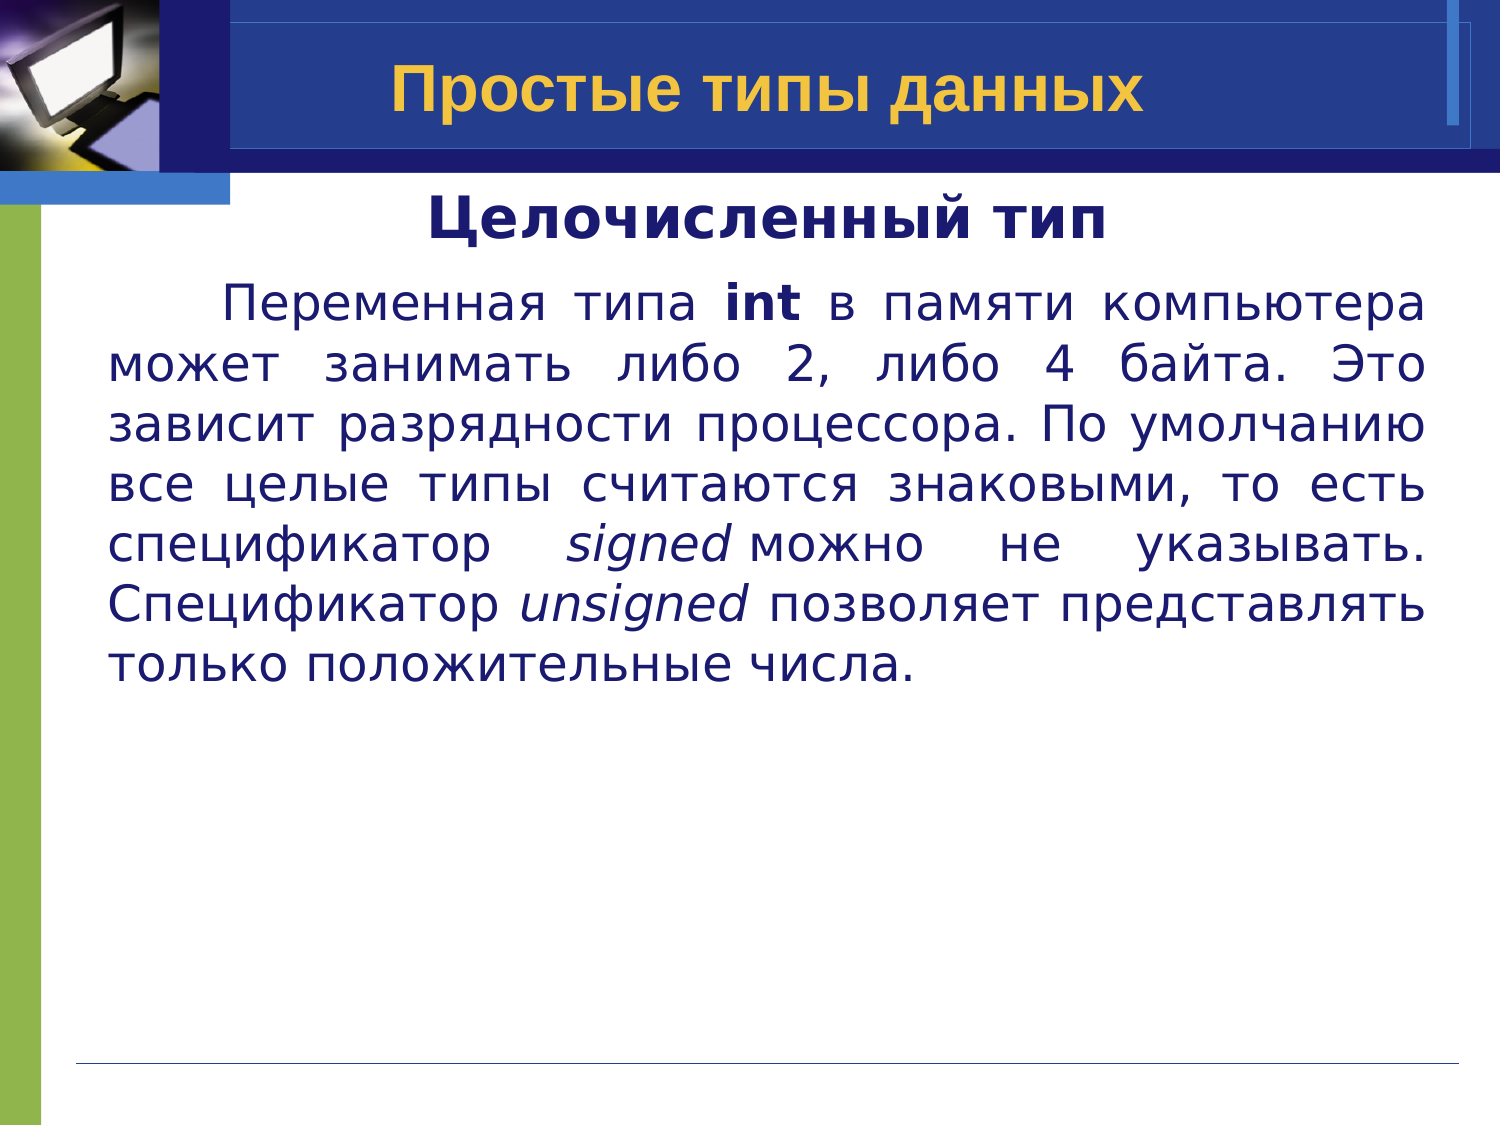

# Простые типы данных
Целочисленный тип
    Переменная типа int в памяти компьютера может занимать либо 2, либо 4 байта. Это зависит разрядности процессора. По умолчанию все целые типы считаются знаковыми, то есть спецификатор signed можно не указывать. Спецификатор unsigned позволяет представлять только положительные числа.